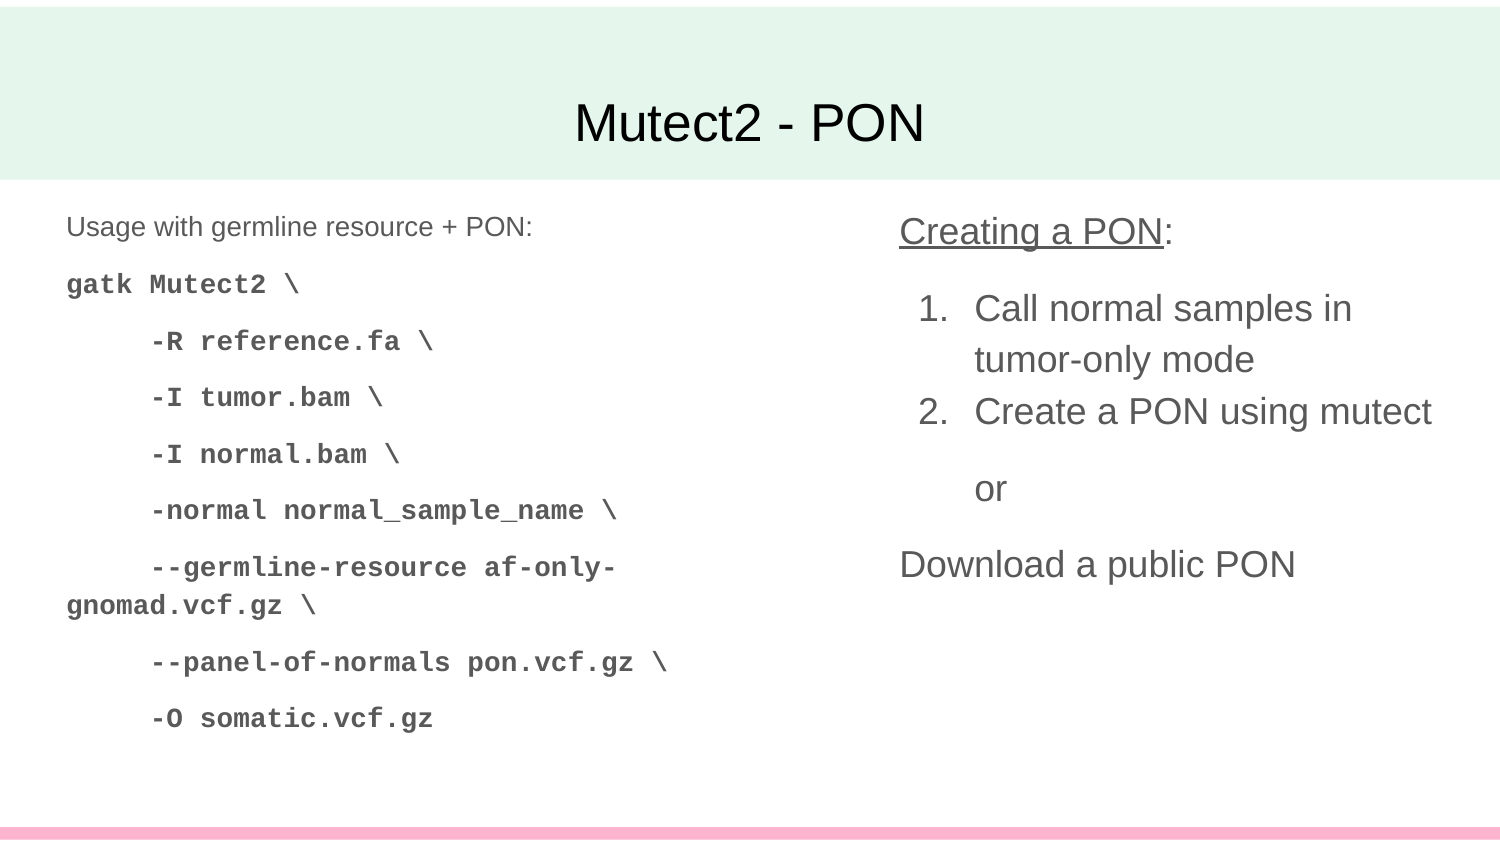

# Mutect2 - PON
Creating a PON:
Call normal samples in tumor-only mode
Create a PON using mutect
or
Download a public PON
Usage with germline resource + PON:
gatk Mutect2 \
     -R reference.fa \
     -I tumor.bam \
     -I normal.bam \
     -normal normal_sample_name \
     --germline-resource af-only-gnomad.vcf.gz \
     --panel-of-normals pon.vcf.gz \
     -O somatic.vcf.gz